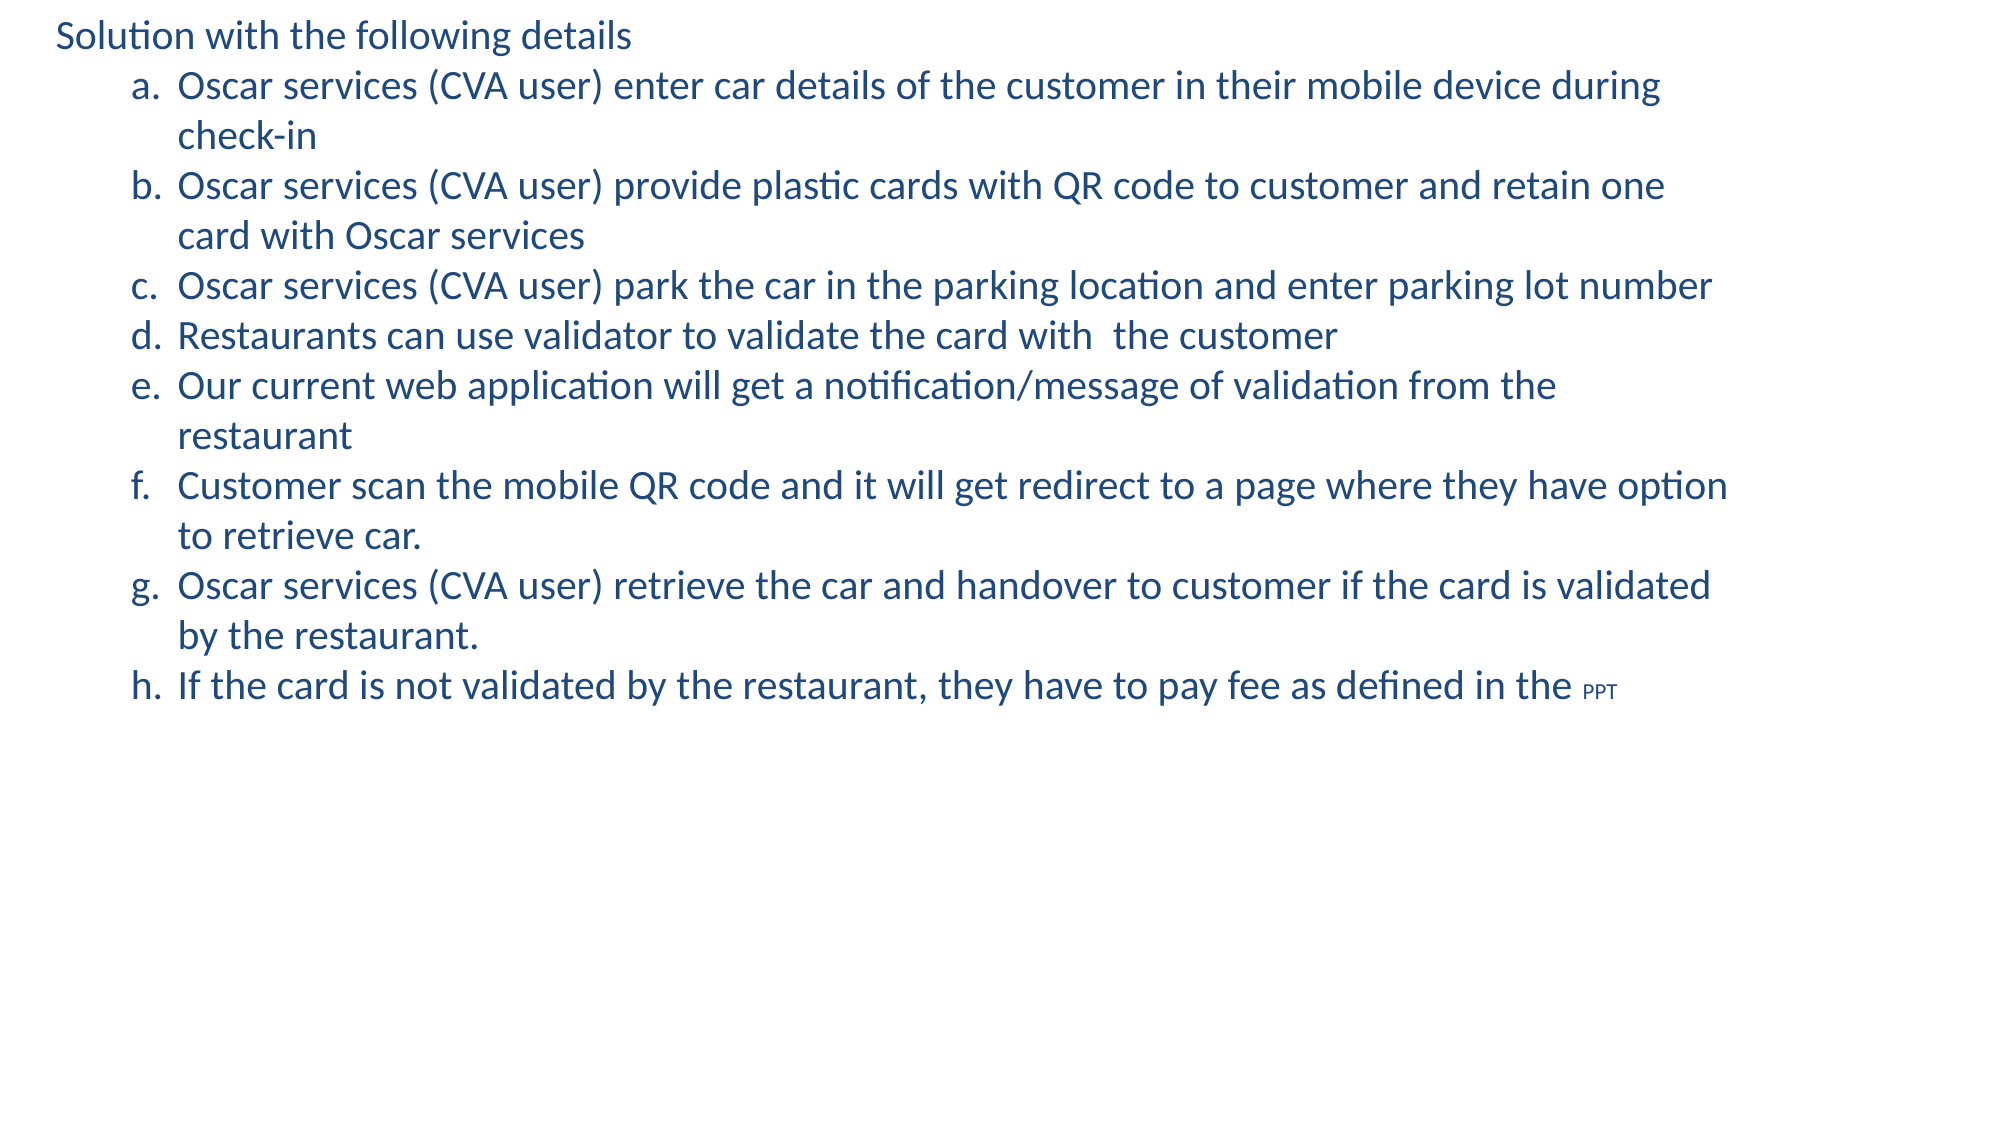

Solution with the following details
Oscar services (CVA user) enter car details of the customer in their mobile device during check-in
Oscar services (CVA user) provide plastic cards with QR code to customer and retain one card with Oscar services
Oscar services (CVA user) park the car in the parking location and enter parking lot number
Restaurants can use validator to validate the card with  the customer
Our current web application will get a notification/message of validation from the restaurant
Customer scan the mobile QR code and it will get redirect to a page where they have option to retrieve car.
Oscar services (CVA user) retrieve the car and handover to customer if the card is validated by the restaurant.
If the card is not validated by the restaurant, they have to pay fee as defined in the PPT